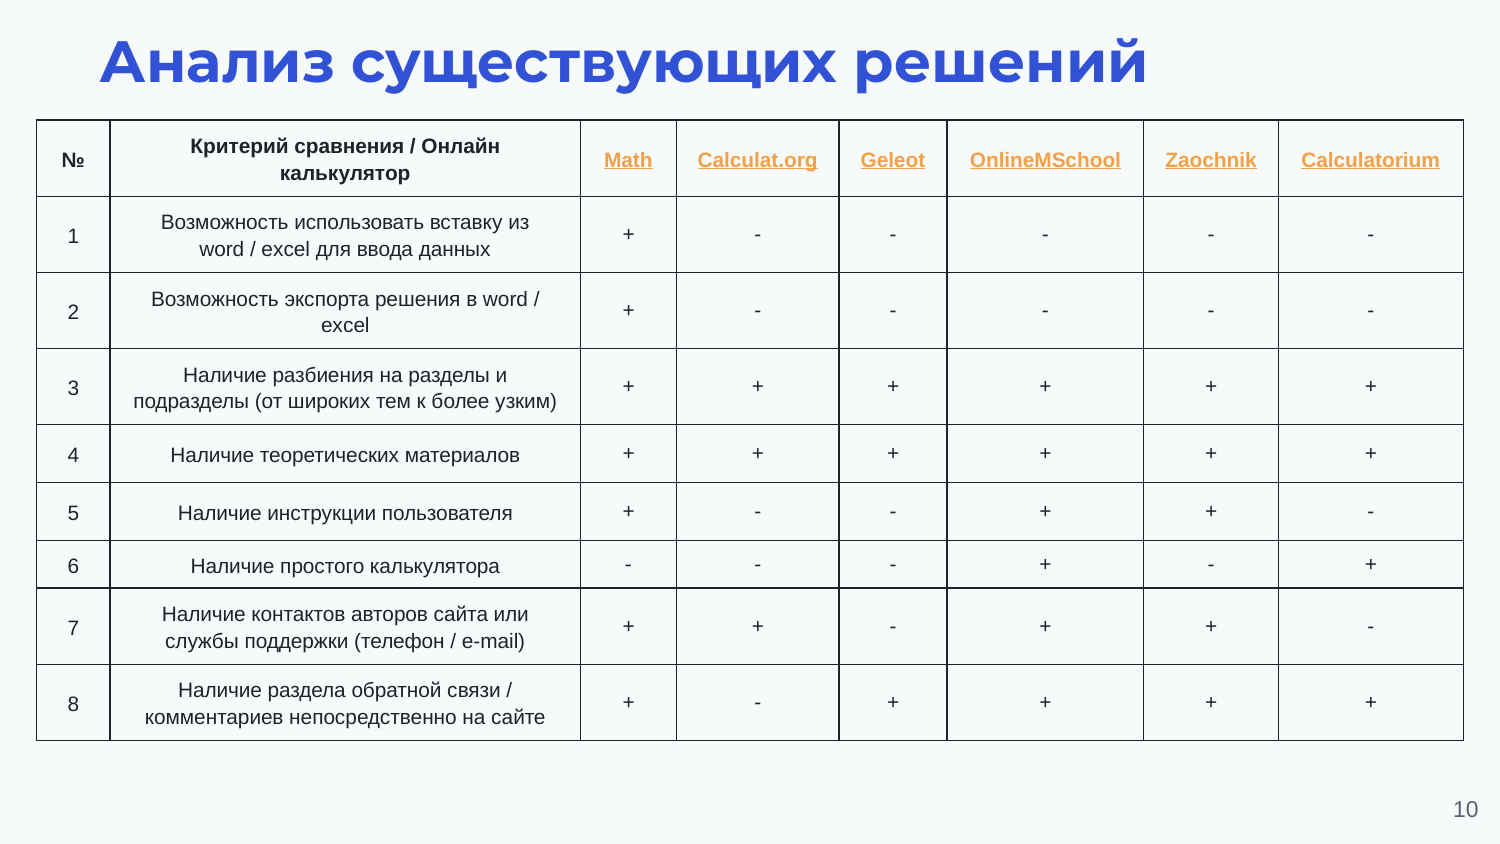

Анализ существующих решений
| № | Критерий сравнения / Онлайн калькулятор | Math | Calculat.org | Geleot | OnlineMSchool | Zaochnik | Calculatorium |
| --- | --- | --- | --- | --- | --- | --- | --- |
| 1 | Возможность использовать вставку из word / excel для ввода данных | + | - | - | - | - | - |
| 2 | Возможность экспорта решения в word / excel | + | - | - | - | - | - |
| 3 | Наличие разбиения на разделы и подразделы (от широких тем к более узким) | + | + | + | + | + | + |
| 4 | Наличие теоретических материалов | + | + | + | + | + | + |
| 5 | Наличие инструкции пользователя | + | - | - | + | + | - |
| 6 | Наличие простого калькулятора | - | - | - | + | - | + |
| 7 | Наличие контактов авторов сайта или службы поддержки (телефон / e-mail) | + | + | - | + | + | - |
| 8 | Наличие раздела обратной связи / комментариев непосредственно на сайте | + | - | + | + | + | + |
10